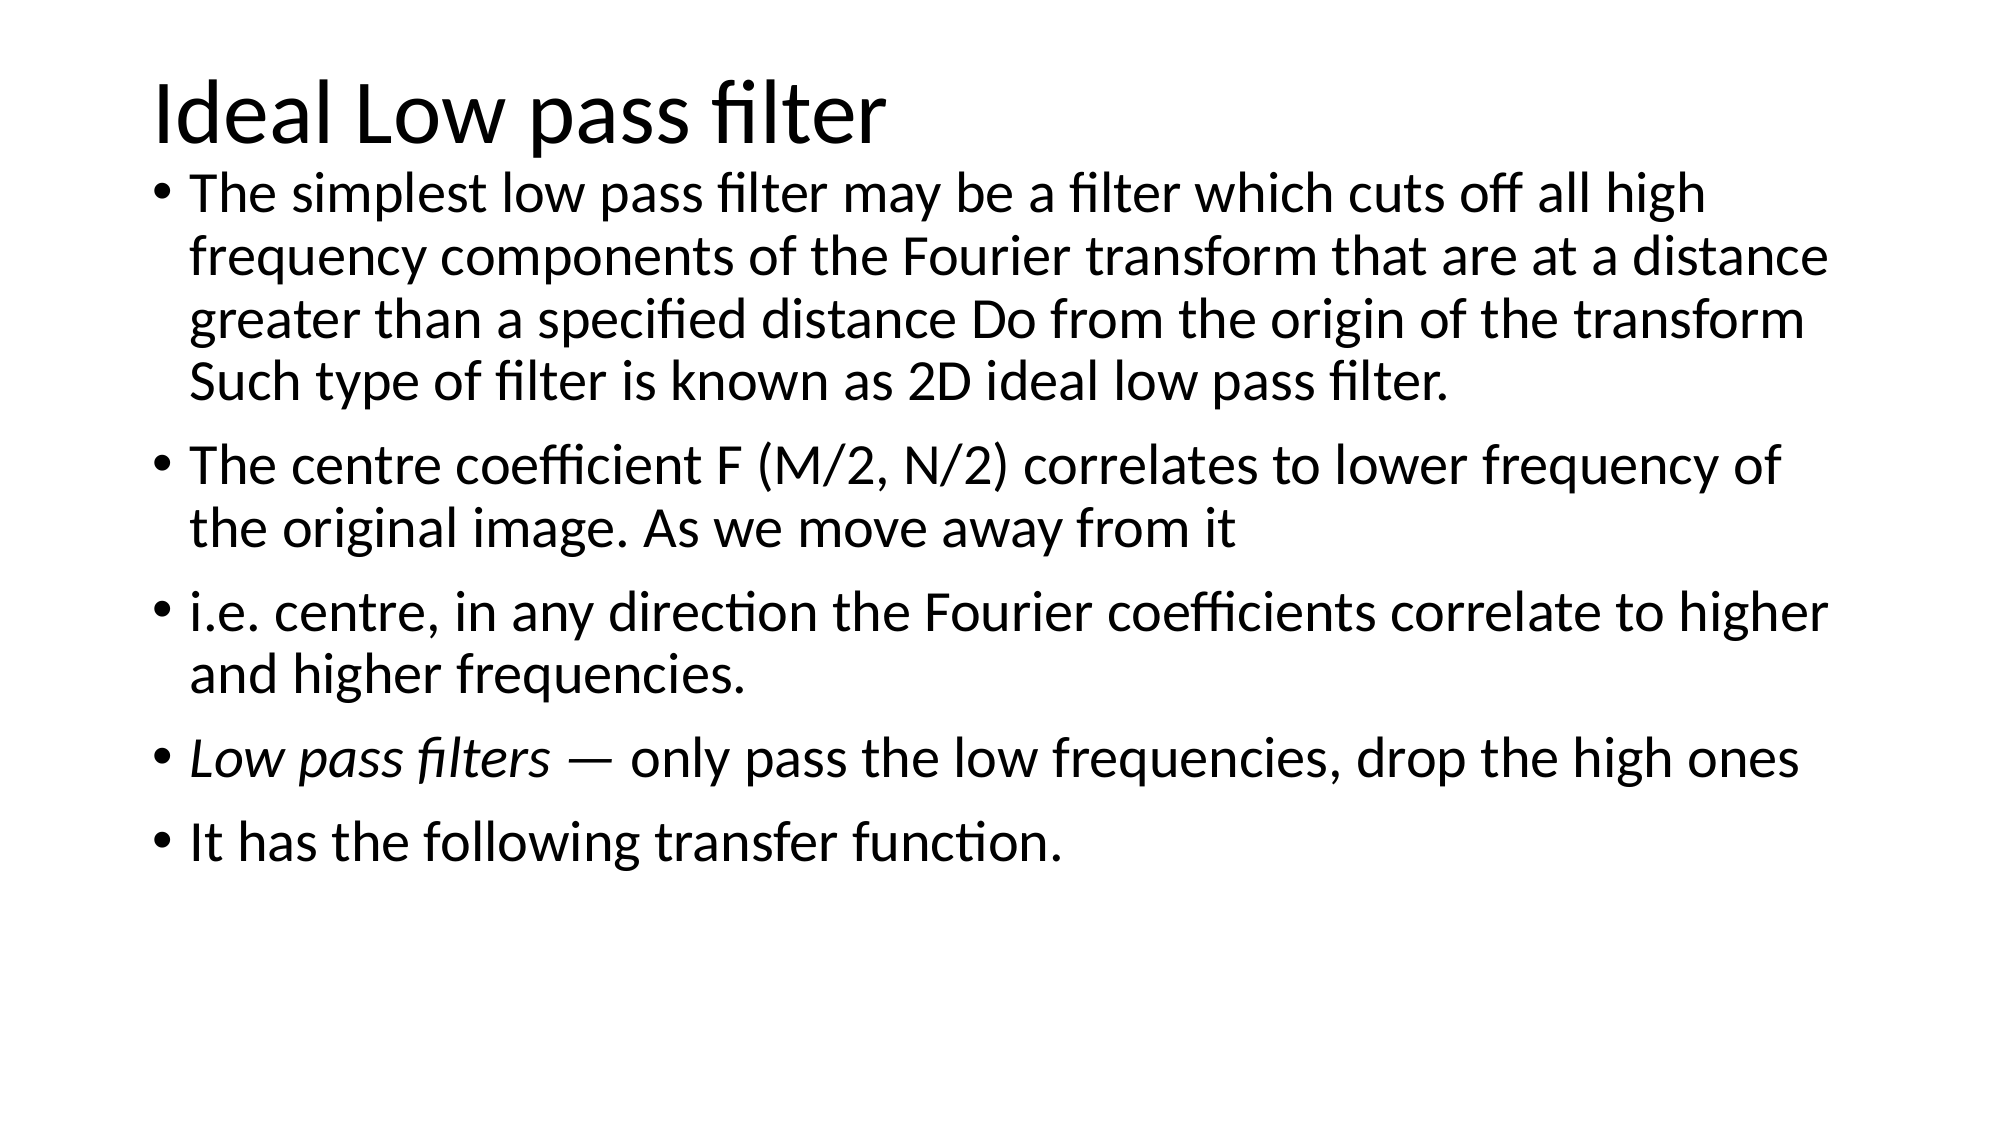

# Ideal Low pass filter
The simplest low pass filter may be a filter which cuts off all high frequency components of the Fourier transform that are at a distance greater than a specified distance Do from the origin of the transform Such type of filter is known as 2D ideal low pass filter.
The centre coefficient F (M/2, N/2) correlates to lower frequency of the original image. As we move away from it
i.e. centre, in any direction the Fourier coefficients correlate to higher and higher frequencies.
Low pass filters — only pass the low frequencies, drop the high ones
It has the following transfer function.